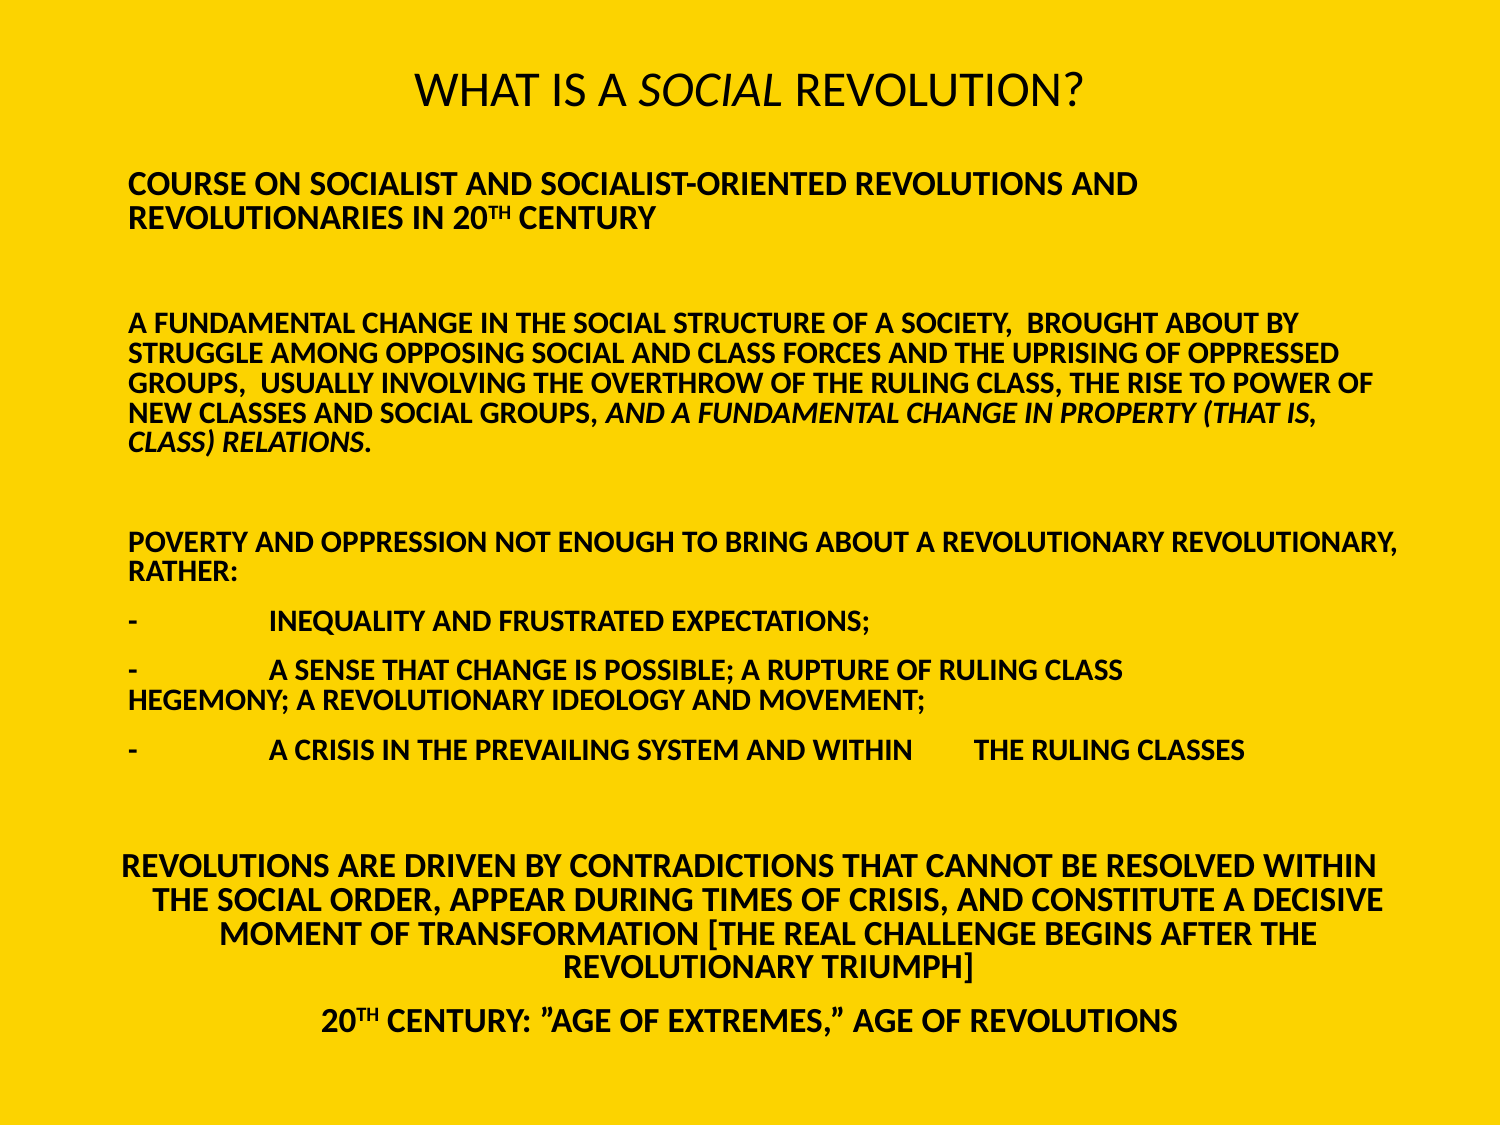

# WHAT IS A SOCIAL REVOLUTION?
	COURSE ON SOCIALIST AND SOCIALIST-ORIENTED REVOLUTIONS AND REVOLUTIONARIES IN 20TH CENTURY

	A FUNDAMENTAL CHANGE IN THE SOCIAL STRUCTURE OF A SOCIETY,  BROUGHT ABOUT BY STRUGGLE AMONG OPPOSING SOCIAL AND CLASS FORCES AND THE UPRISING OF OPPRESSED GROUPS,  USUALLY INVOLVING THE OVERTHROW OF THE RULING CLASS, THE RISE TO POWER OF NEW CLASSES AND SOCIAL GROUPS, AND A FUNDAMENTAL CHANGE IN PROPERTY (THAT IS, CLASS) RELATIONS.

	POVERTY AND OPPRESSION NOT ENOUGH TO BRING ABOUT A REVOLUTIONARY REVOLUTIONARY, RATHER:
		-	INEQUALITY AND FRUSTRATED EXPECTATIONS;
		-	A SENSE THAT CHANGE IS POSSIBLE; A RUPTURE OF RULING CLASS 			HEGEMONY; A REVOLUTIONARY IDEOLOGY AND MOVEMENT;
		-	A CRISIS IN THE PREVAILING SYSTEM AND WITHIN 				THE RULING CLASSES

REVOLUTIONS ARE DRIVEN BY CONTRADICTIONS THAT CANNOT BE RESOLVED WITHIN THE SOCIAL ORDER, APPEAR DURING TIMES OF CRISIS, AND CONSTITUTE A DECISIVE MOMENT OF TRANSFORMATION [THE REAL CHALLENGE BEGINS AFTER THE REVOLUTIONARY TRIUMPH]
20TH CENTURY: ”AGE OF EXTREMES,” AGE OF REVOLUTIONS